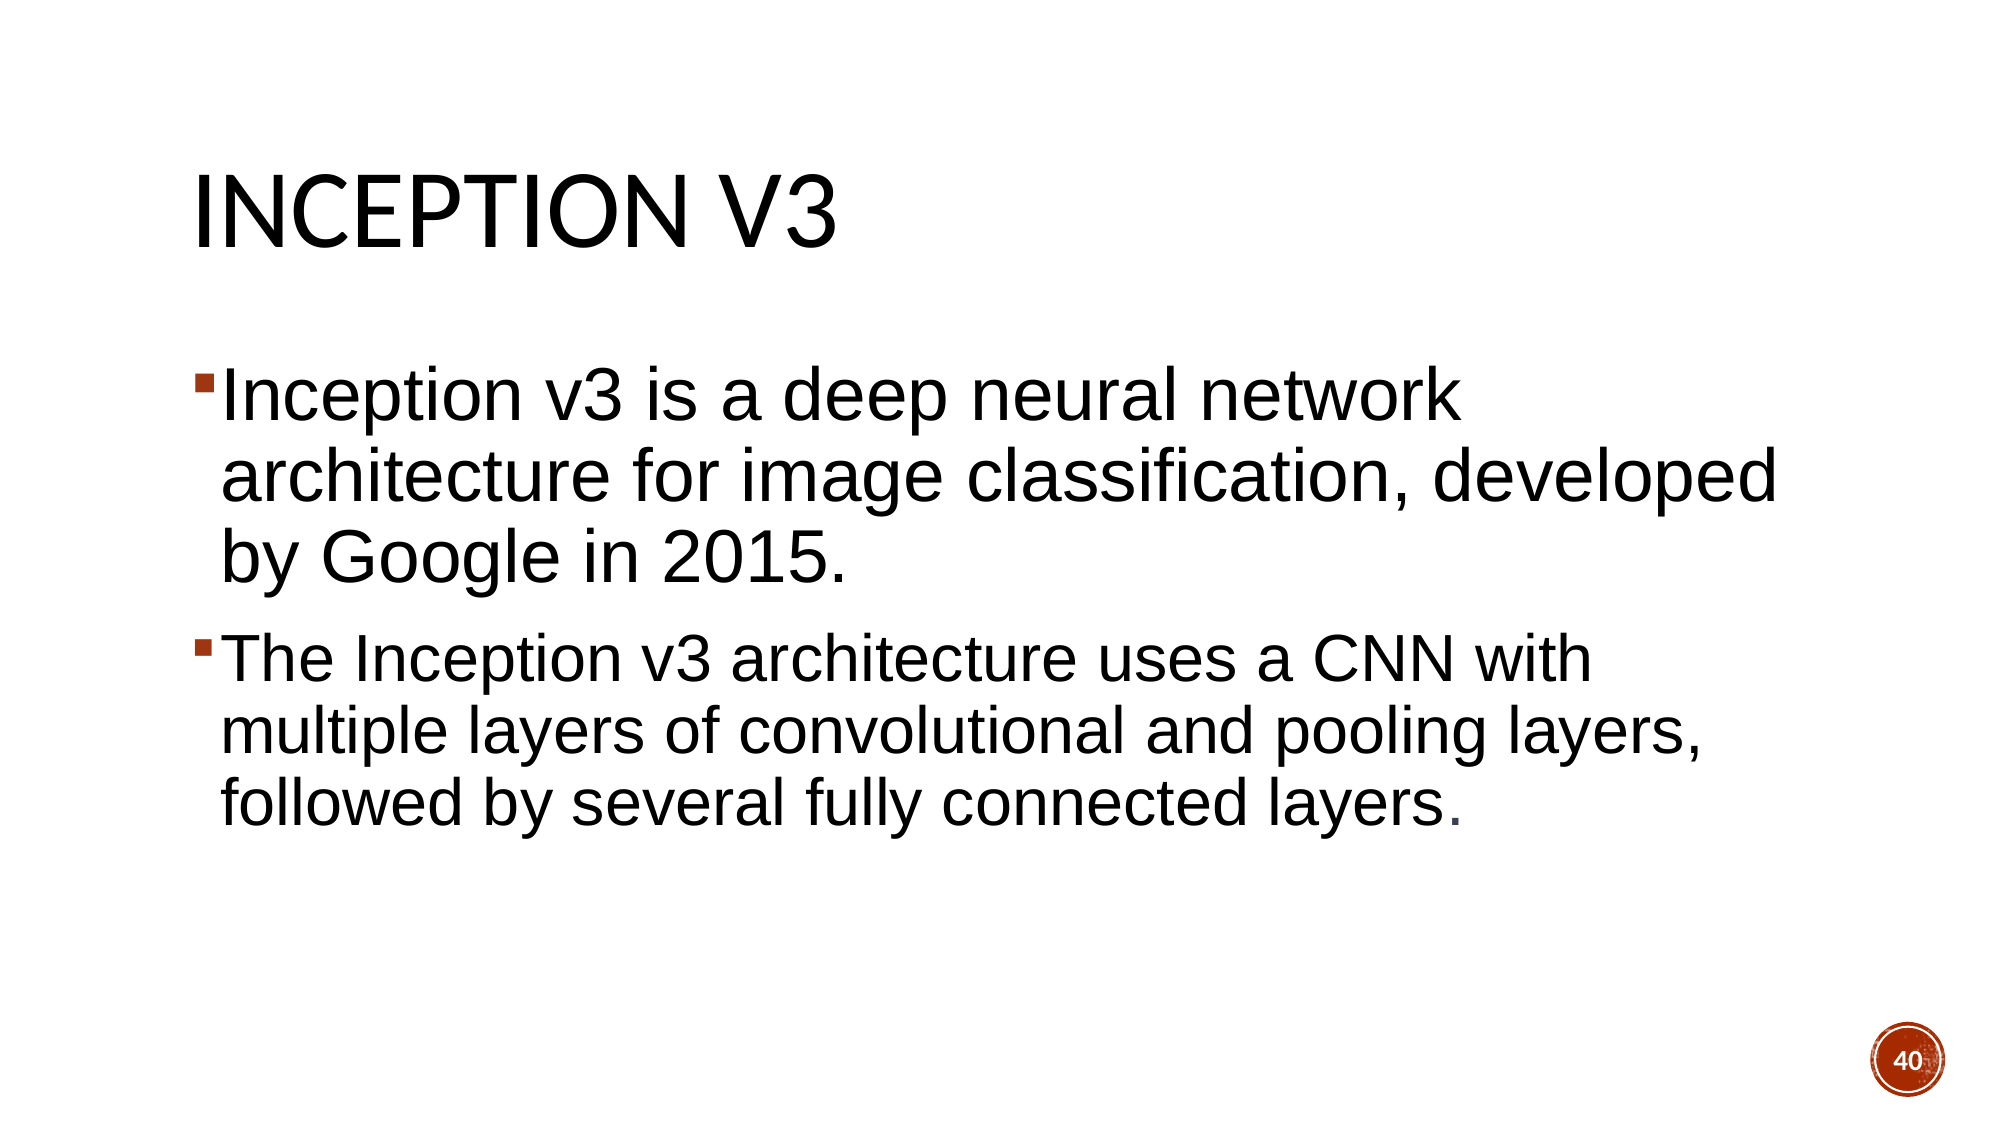

# INCEPTION V3
Inception v3 is a deep neural network architecture for image classification, developed by Google in 2015.
The Inception v3 architecture uses a CNN with multiple layers of convolutional and pooling layers, followed by several fully connected layers.
40